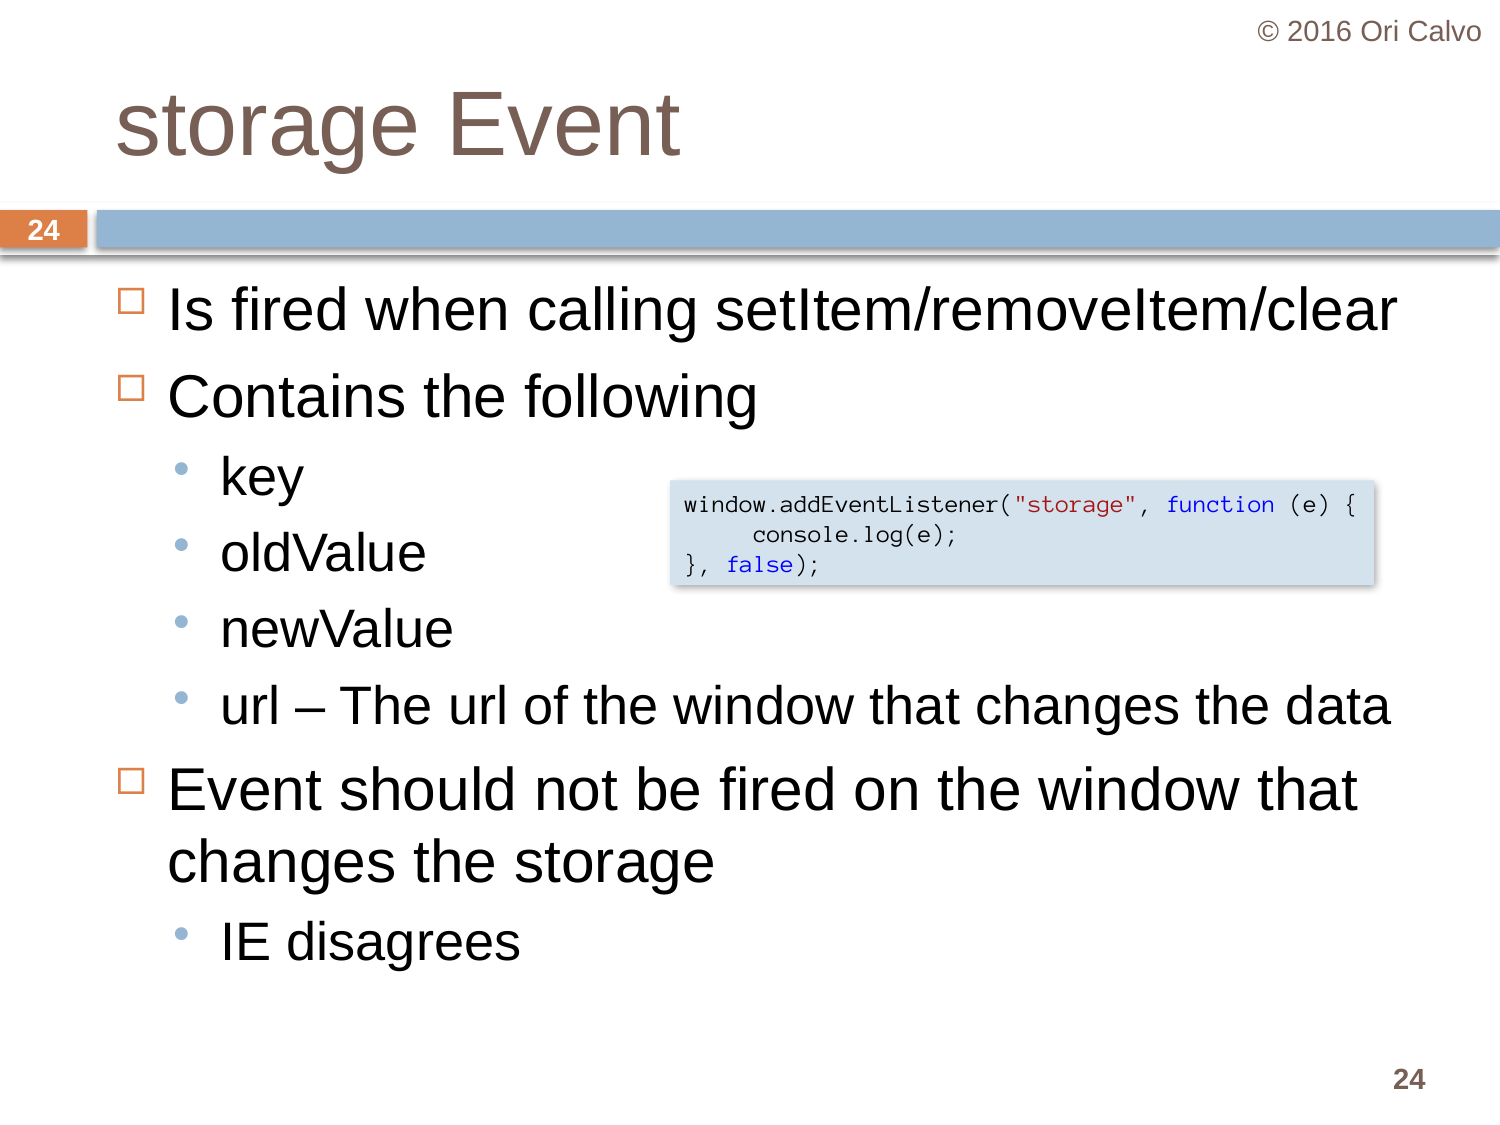

© 2016 Ori Calvo
# storage Event
24
Is fired when calling setItem/removeItem/clear
Contains the following
key
oldValue
newValue
url – The url of the window that changes the data
Event should not be fired on the window that changes the storage
IE disagrees
window.addEventListener("storage", function (e) {
     console.log(e);
}, false);